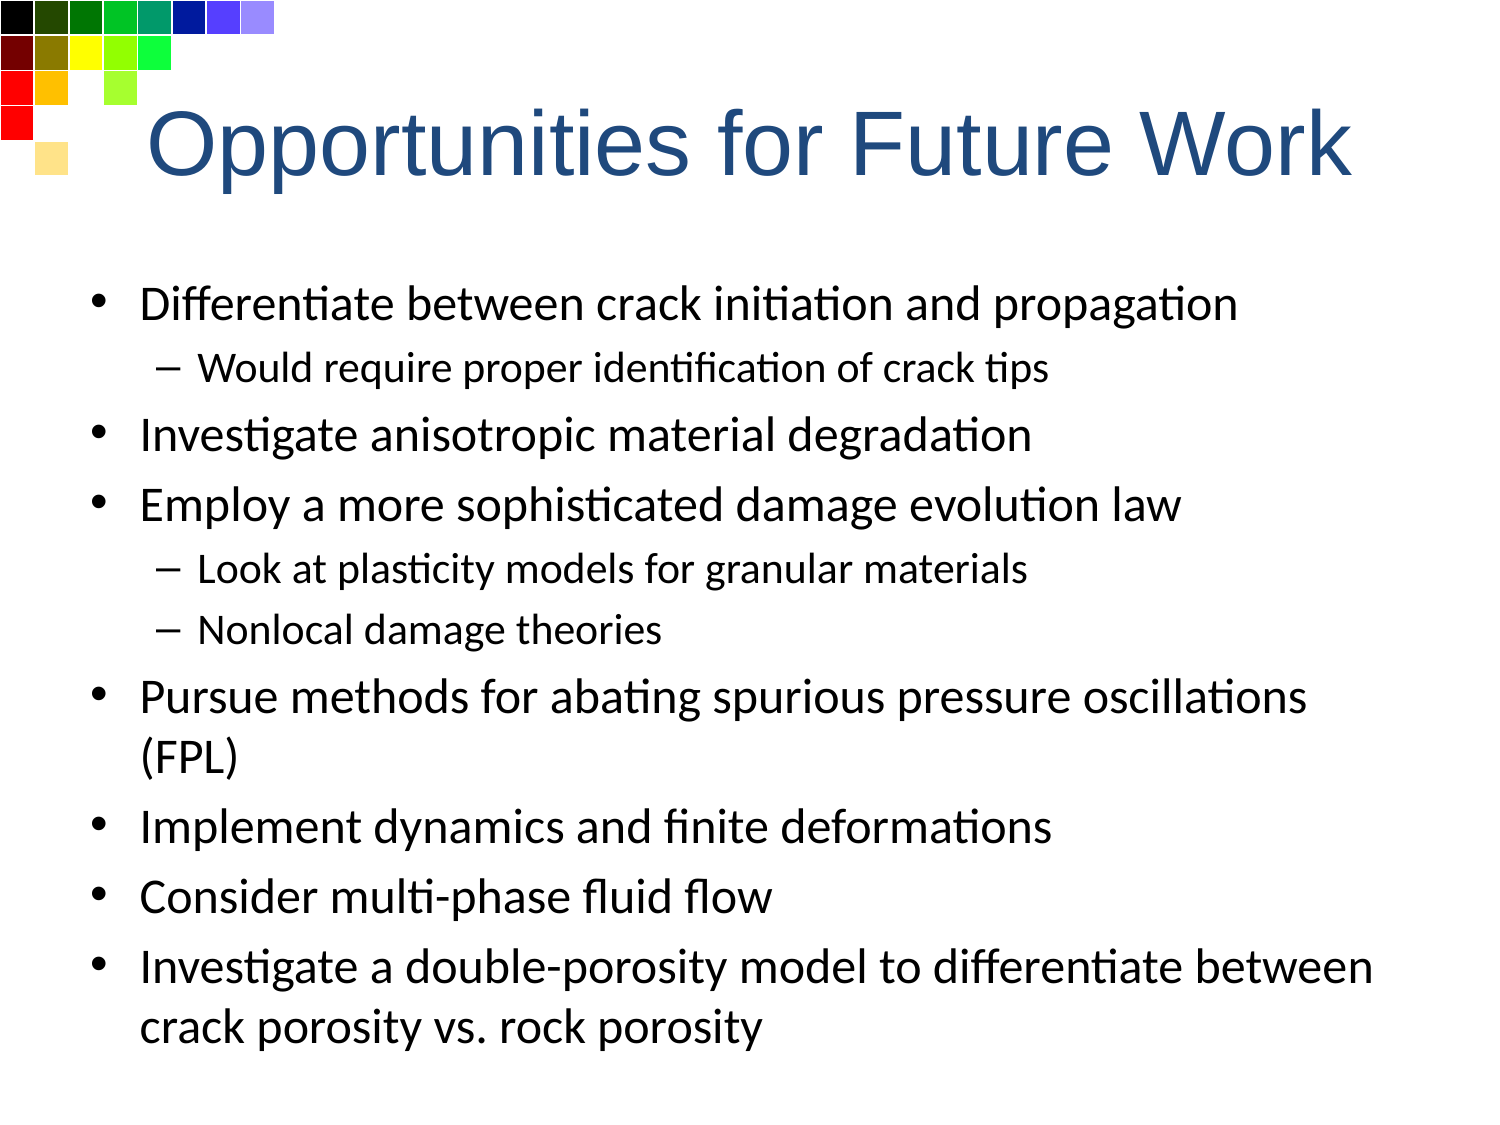

|  |  |  |  |  |  |  |  |
| --- | --- | --- | --- | --- | --- | --- | --- |
|  |  |  |  |  |  |  |  |
|  |  |  |  |  |  |  |  |
|  |  |  |  |  |  |  |  |
|  |  |  |  |  |  |  |  |
# Opportunities for Future Work
Differentiate between crack initiation and propagation
Would require proper identification of crack tips
Investigate anisotropic material degradation
Employ a more sophisticated damage evolution law
Look at plasticity models for granular materials
Nonlocal damage theories
Pursue methods for abating spurious pressure oscillations (FPL)
Implement dynamics and finite deformations
Consider multi-phase fluid flow
Investigate a double-porosity model to differentiate between crack porosity vs. rock porosity